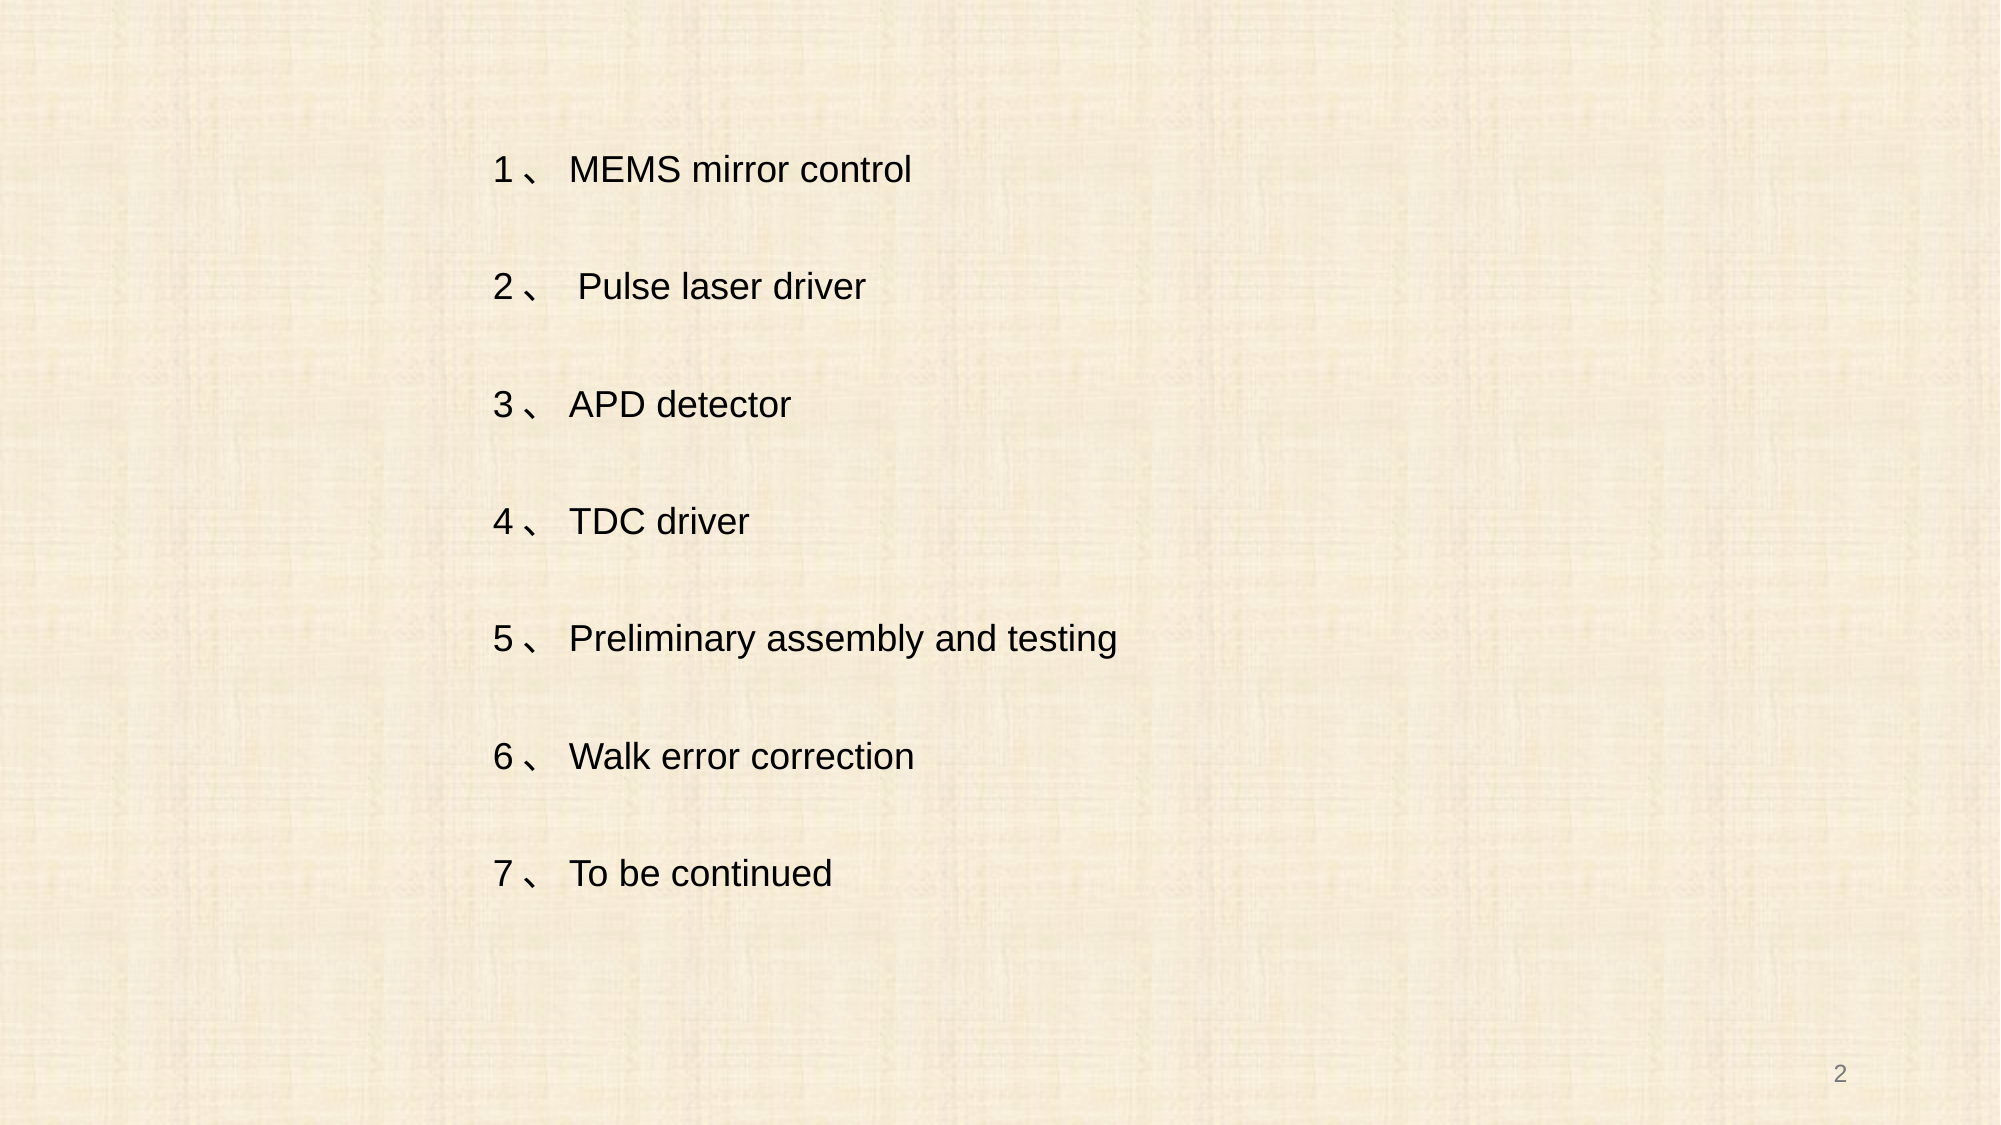

1、MEMS mirror control
2、 Pulse laser driver
3、APD detector
4、TDC driver
5、Preliminary assembly and testing
6、Walk error correction
7、To be continued
2